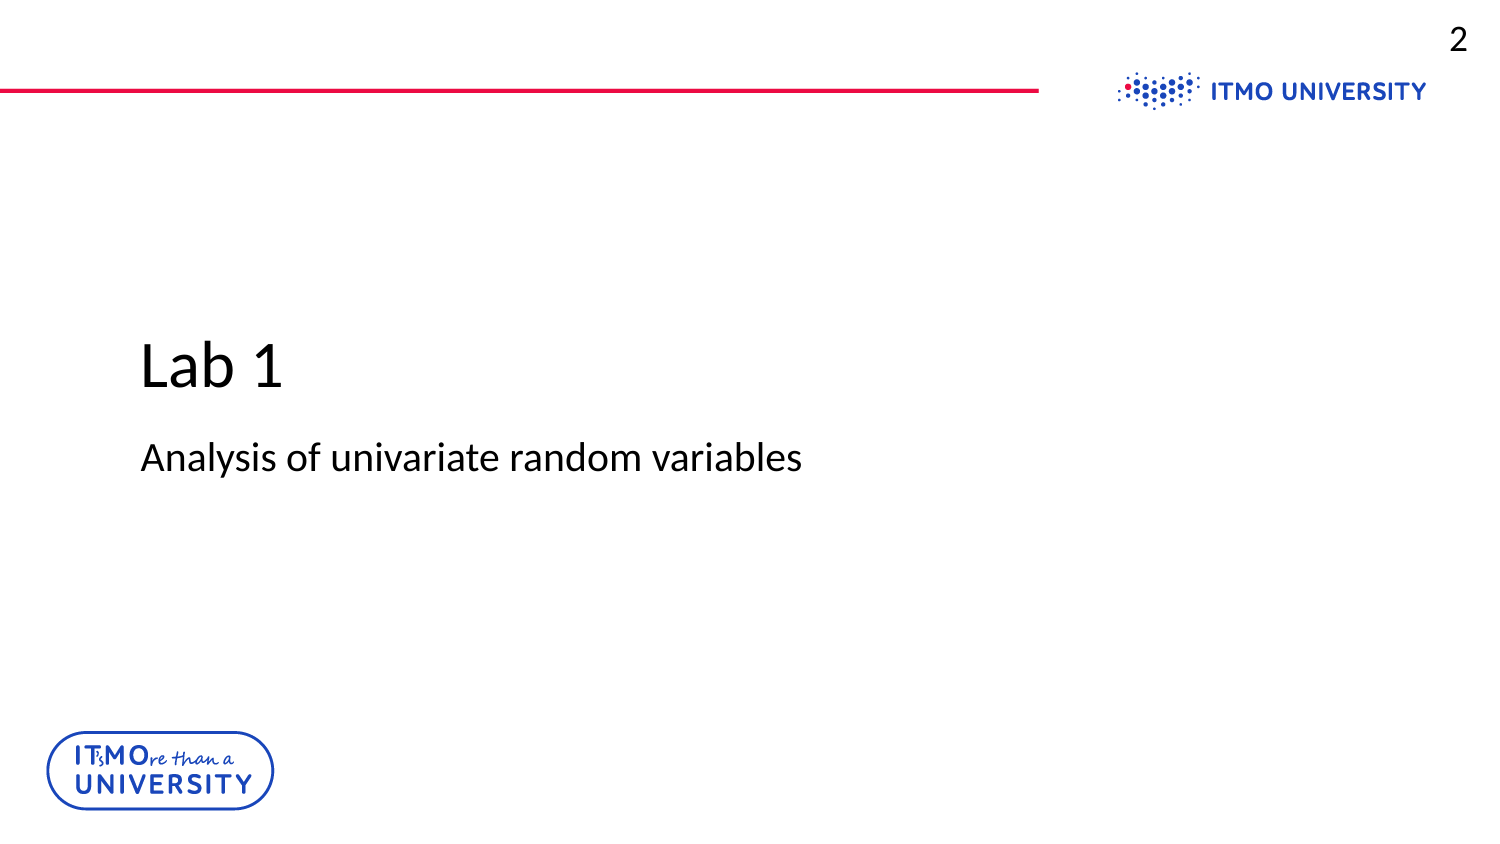

2
# Lab 1
Analysis of univariate random variables